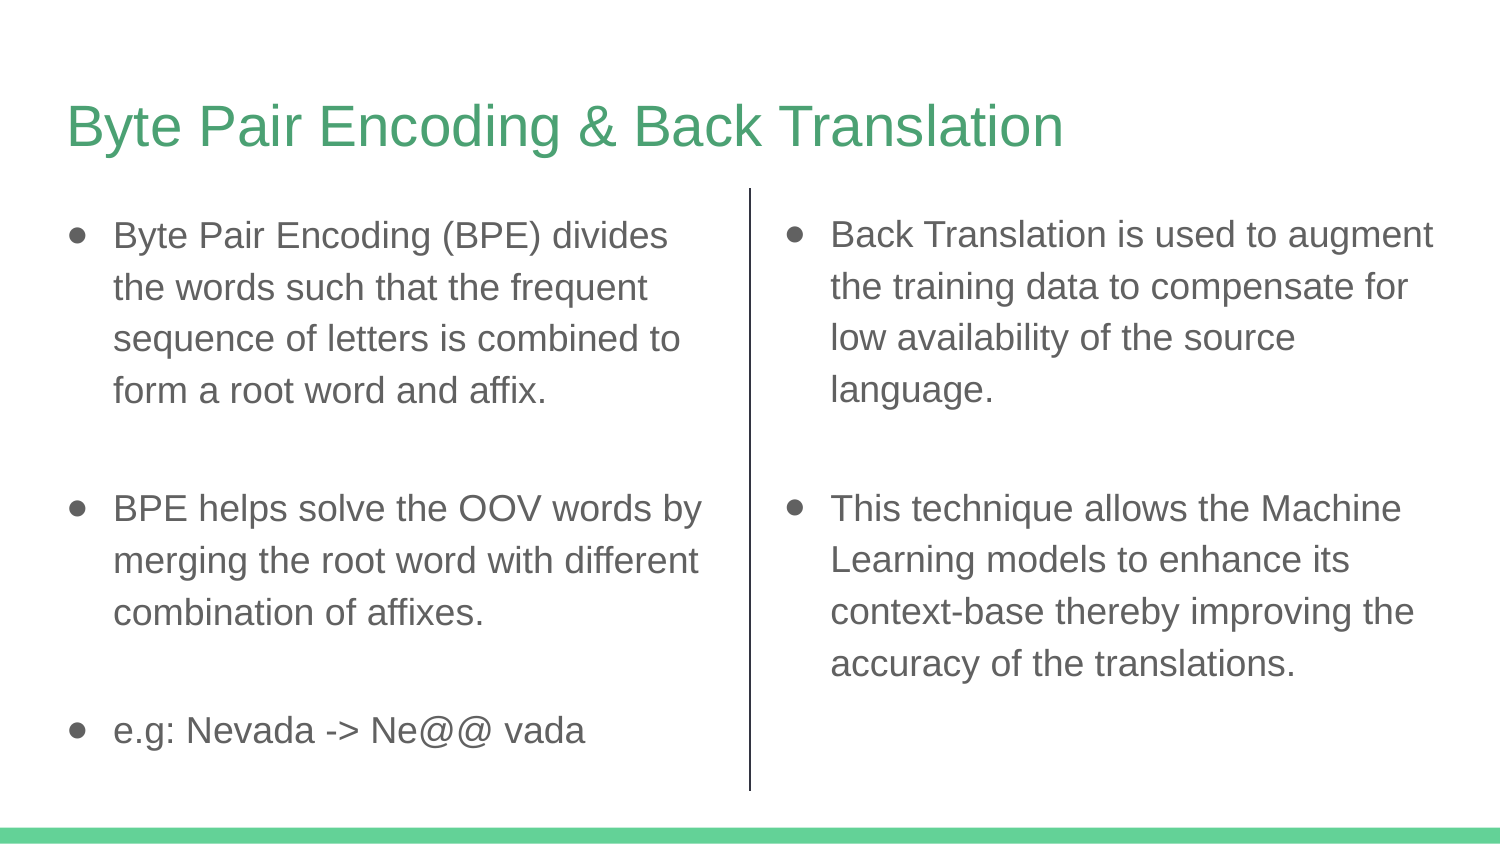

# Byte Pair Encoding & Back Translation
Back Translation is used to augment the training data to compensate for low availability of the source language.
This technique allows the Machine Learning models to enhance its context-base thereby improving the accuracy of the translations.
Byte Pair Encoding (BPE) divides the words such that the frequent sequence of letters is combined to form a root word and affix.
BPE helps solve the OOV words by merging the root word with different combination of affixes.
e.g: Nevada -> Ne@@ vada